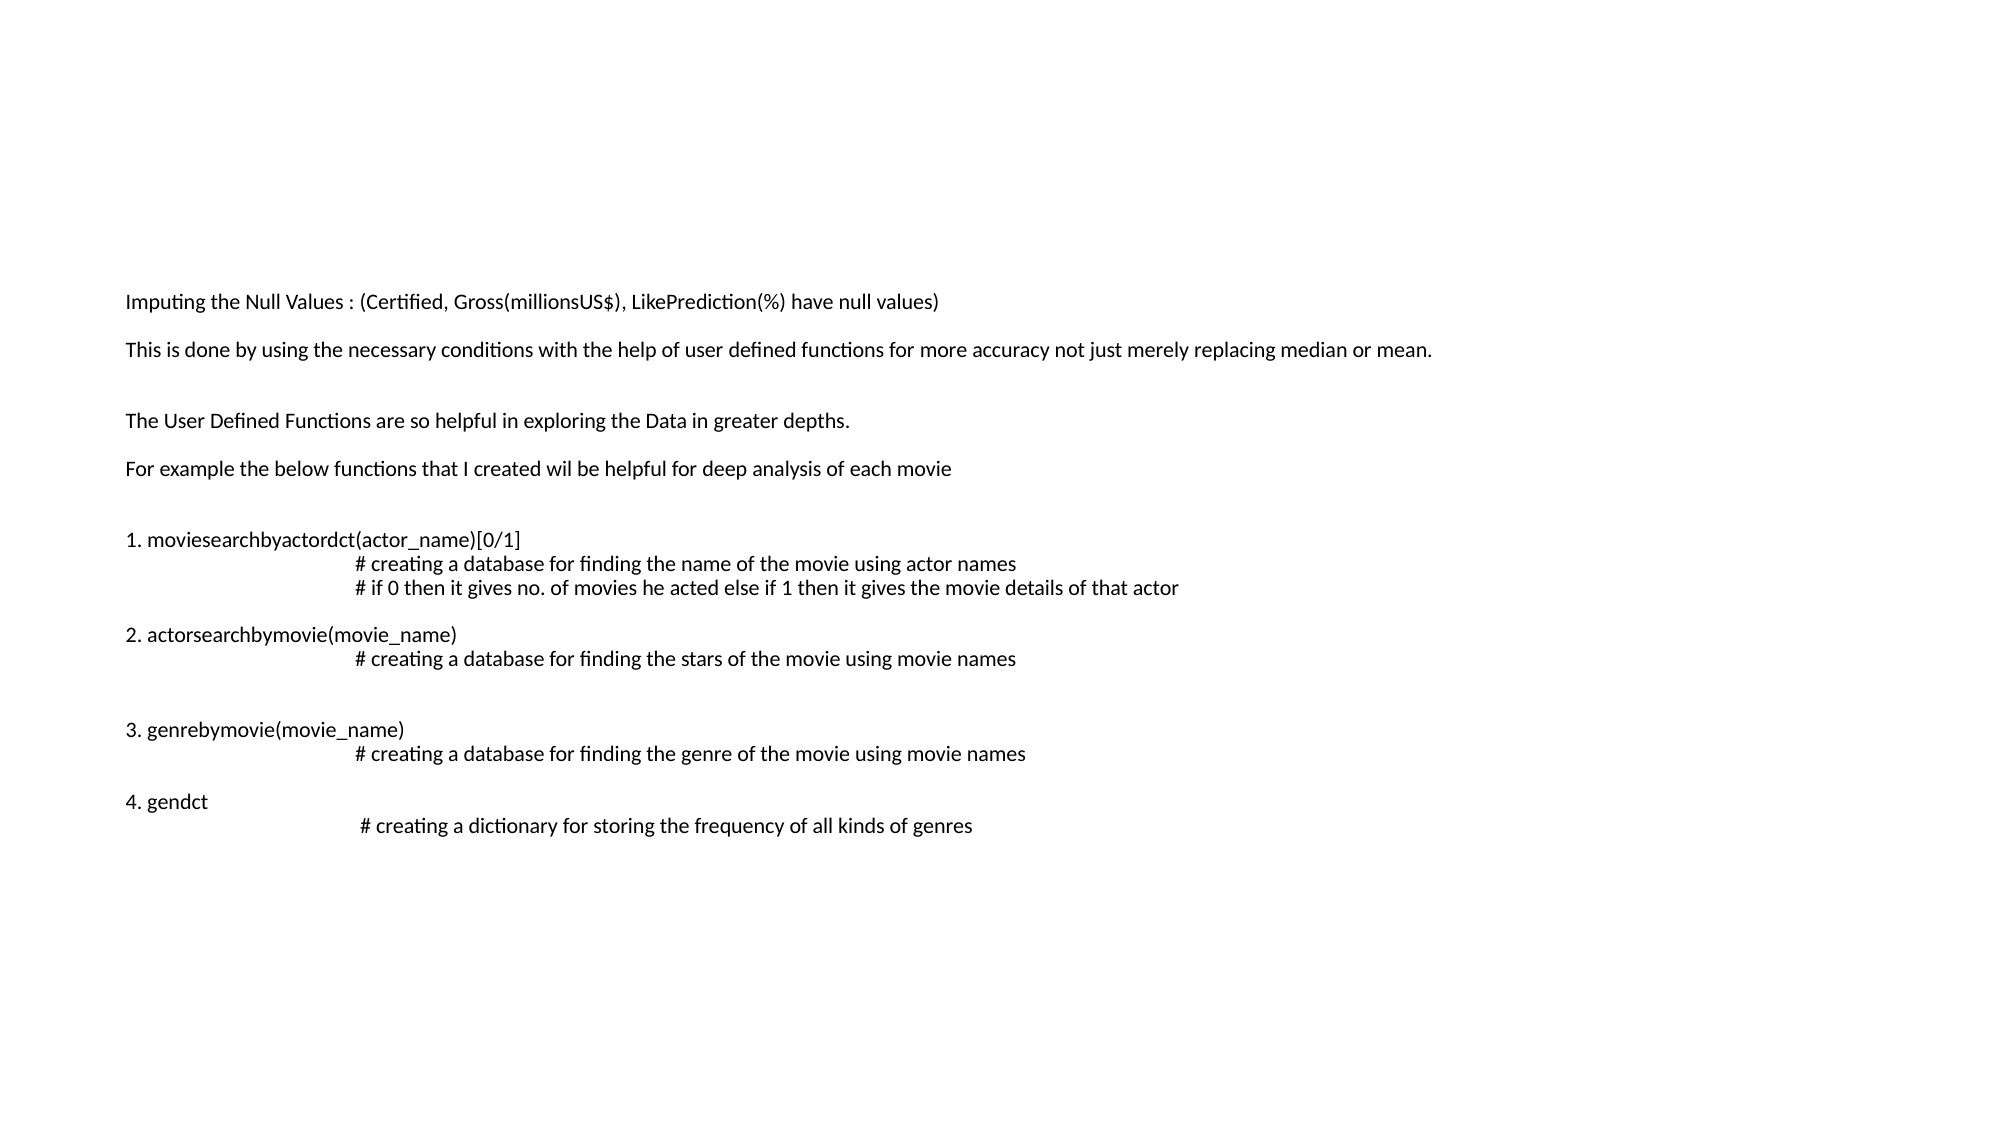

# Imputing the Null Values : (Certified, Gross(millionsUS$), LikePrediction(%) have null values) This is done by using the necessary conditions with the help of user defined functions for more accuracy not just merely replacing median or mean. The User Defined Functions are so helpful in exploring the Data in greater depths. For example the below functions that I created wil be helpful for deep analysis of each movie 1. moviesearchbyactordct(actor_name)[0/1] # creating a database for finding the name of the movie using actor names # if 0 then it gives no. of movies he acted else if 1 then it gives the movie details of that actor 2. actorsearchbymovie(movie_name) # creating a database for finding the stars of the movie using movie names 3. genrebymovie(movie_name) # creating a database for finding the genre of the movie using movie names 4. gendct # creating a dictionary for storing the frequency of all kinds of genres